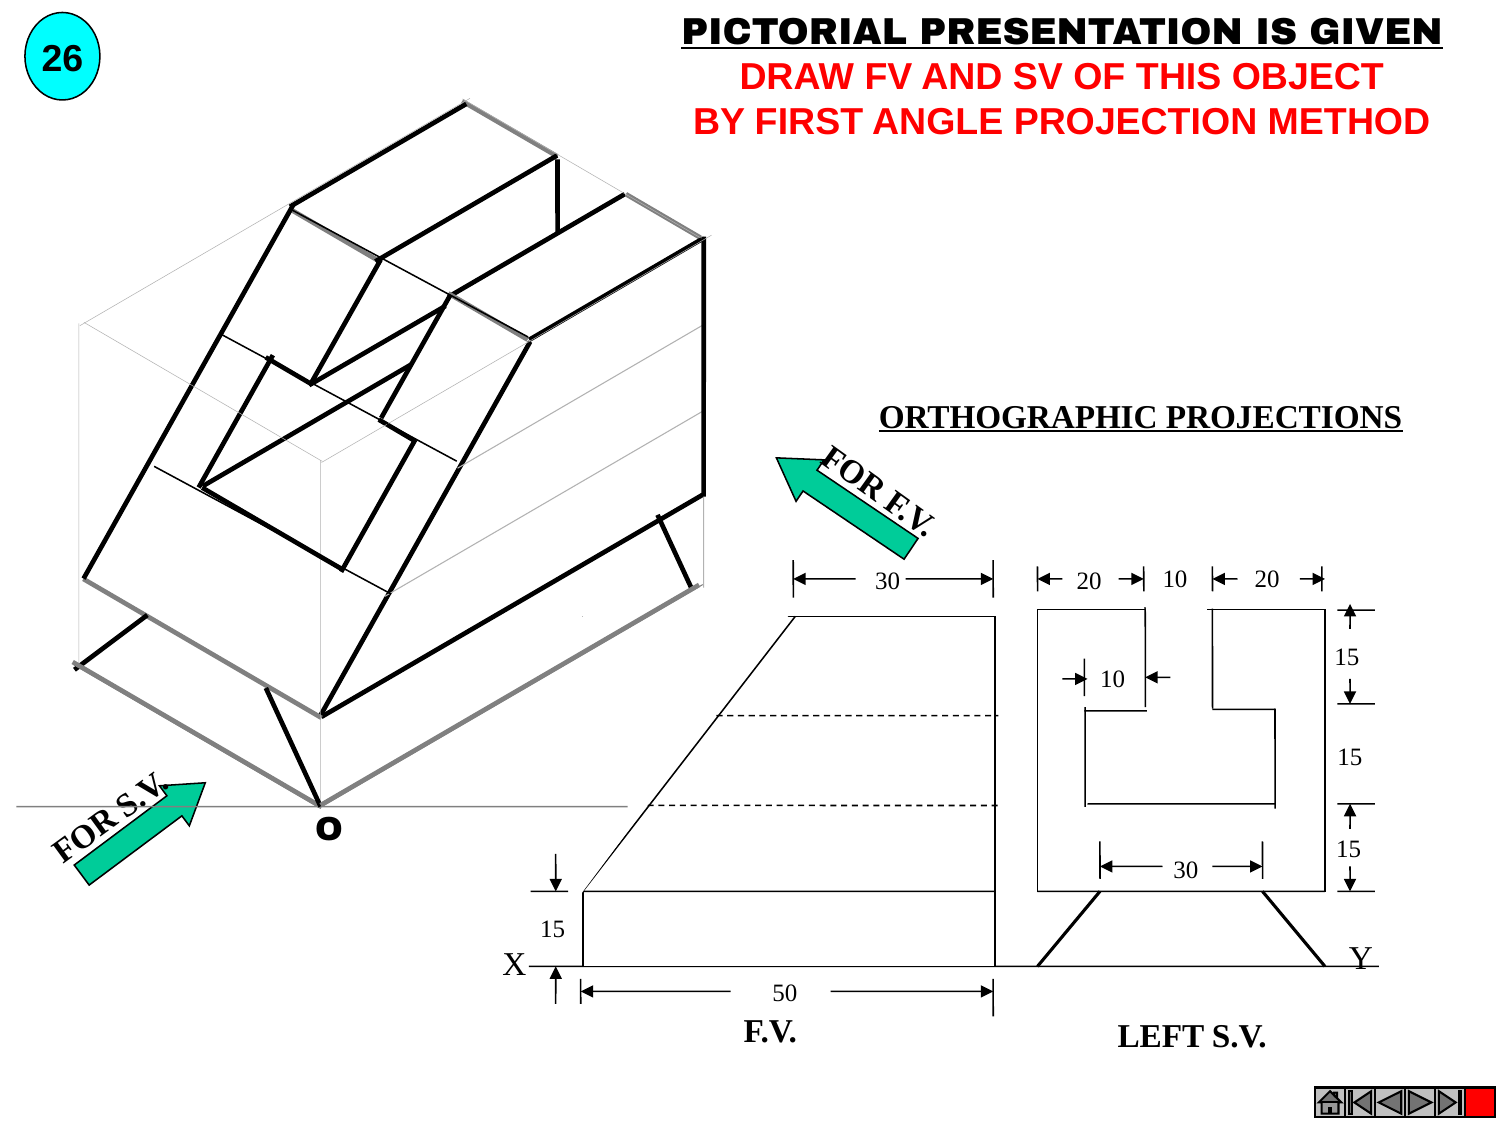

PICTORIAL PRESENTATION IS GIVEN
DRAW FV AND SV OF THIS OBJECT
BY FIRST ANGLE PROJECTION METHOD
26

O
ORTHOGRAPHIC PROJECTIONS
FOR F.V.

30

15

50

10
20
20

15
10

15

15

30

LEFT S.V.
FOR S.V.

Y
X

F.V.